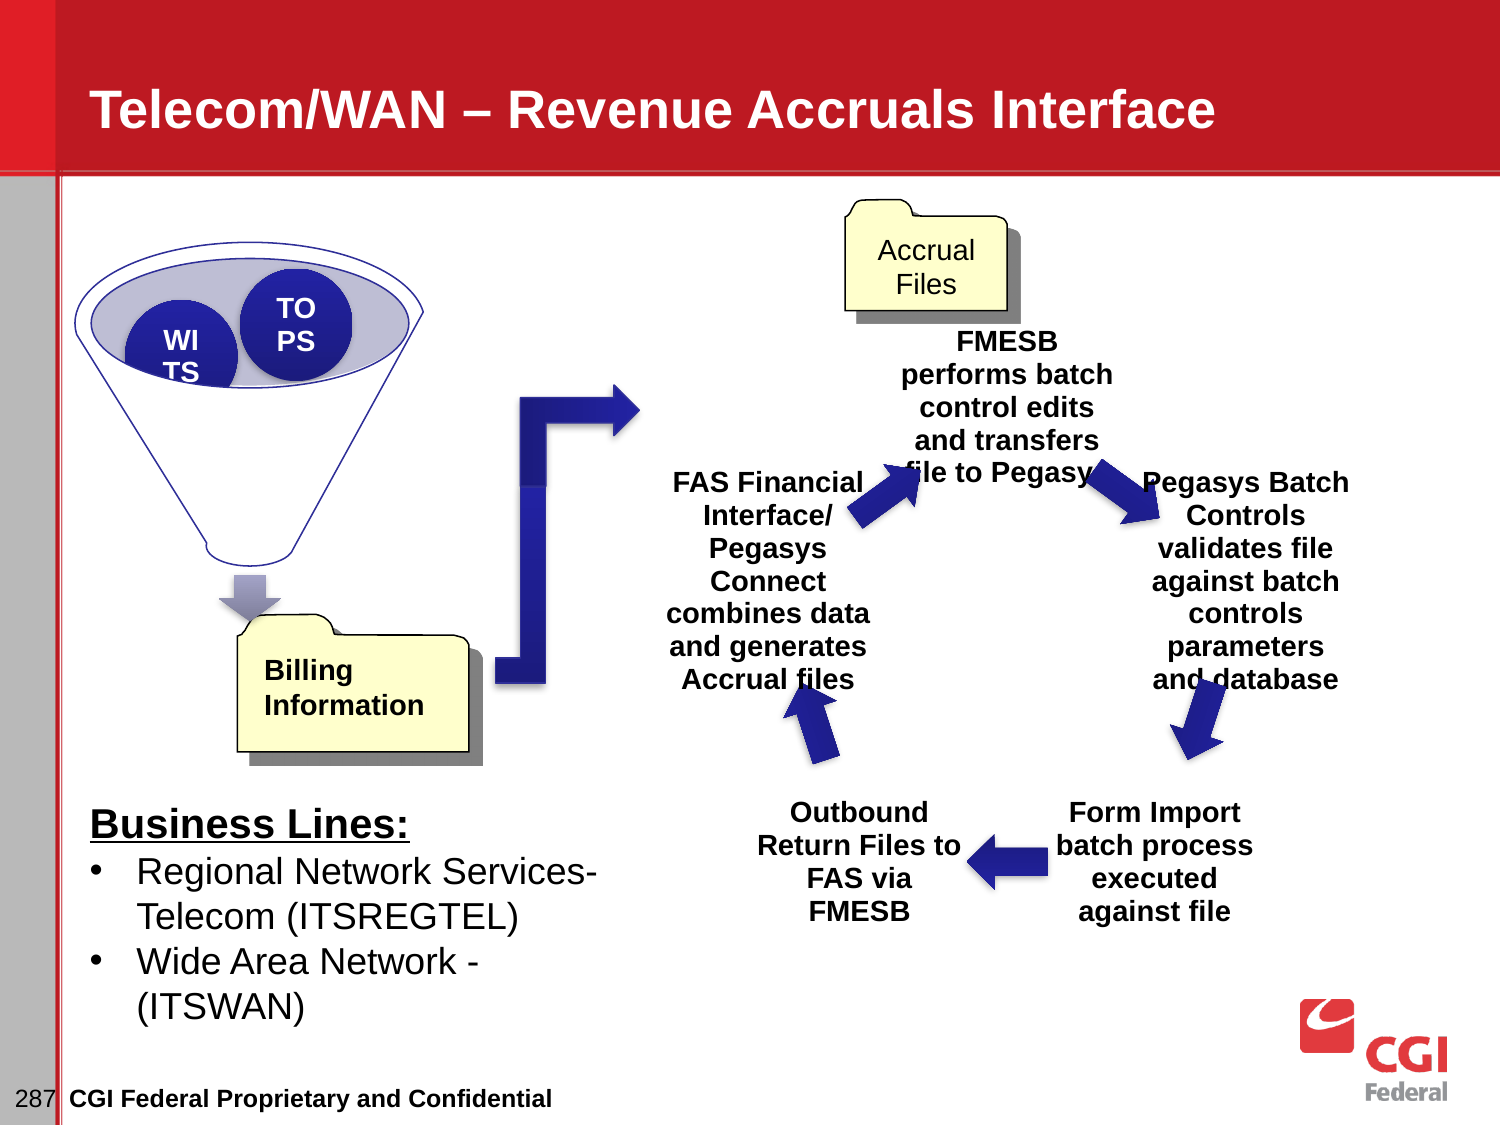

# Telecom/WAN – Revenue Accruals Interface
Accrual Files
TOPS
WITS
eMorris
FMESB performs batch control edits and transfers file to Pegasys
Form Import batch process executed against file
Outbound Return Files to FAS via FMESB
FAS Financial Interface/ Pegasys Connect combines data and generates Accrual files
Pegasys Batch Controls validates file against batch controls parameters and database

Billing
Information
Business Lines:
Regional Network Services-Telecom (ITSREGTEL)
Wide Area Network - (ITSWAN)
287
CGI Federal Proprietary and Confidential